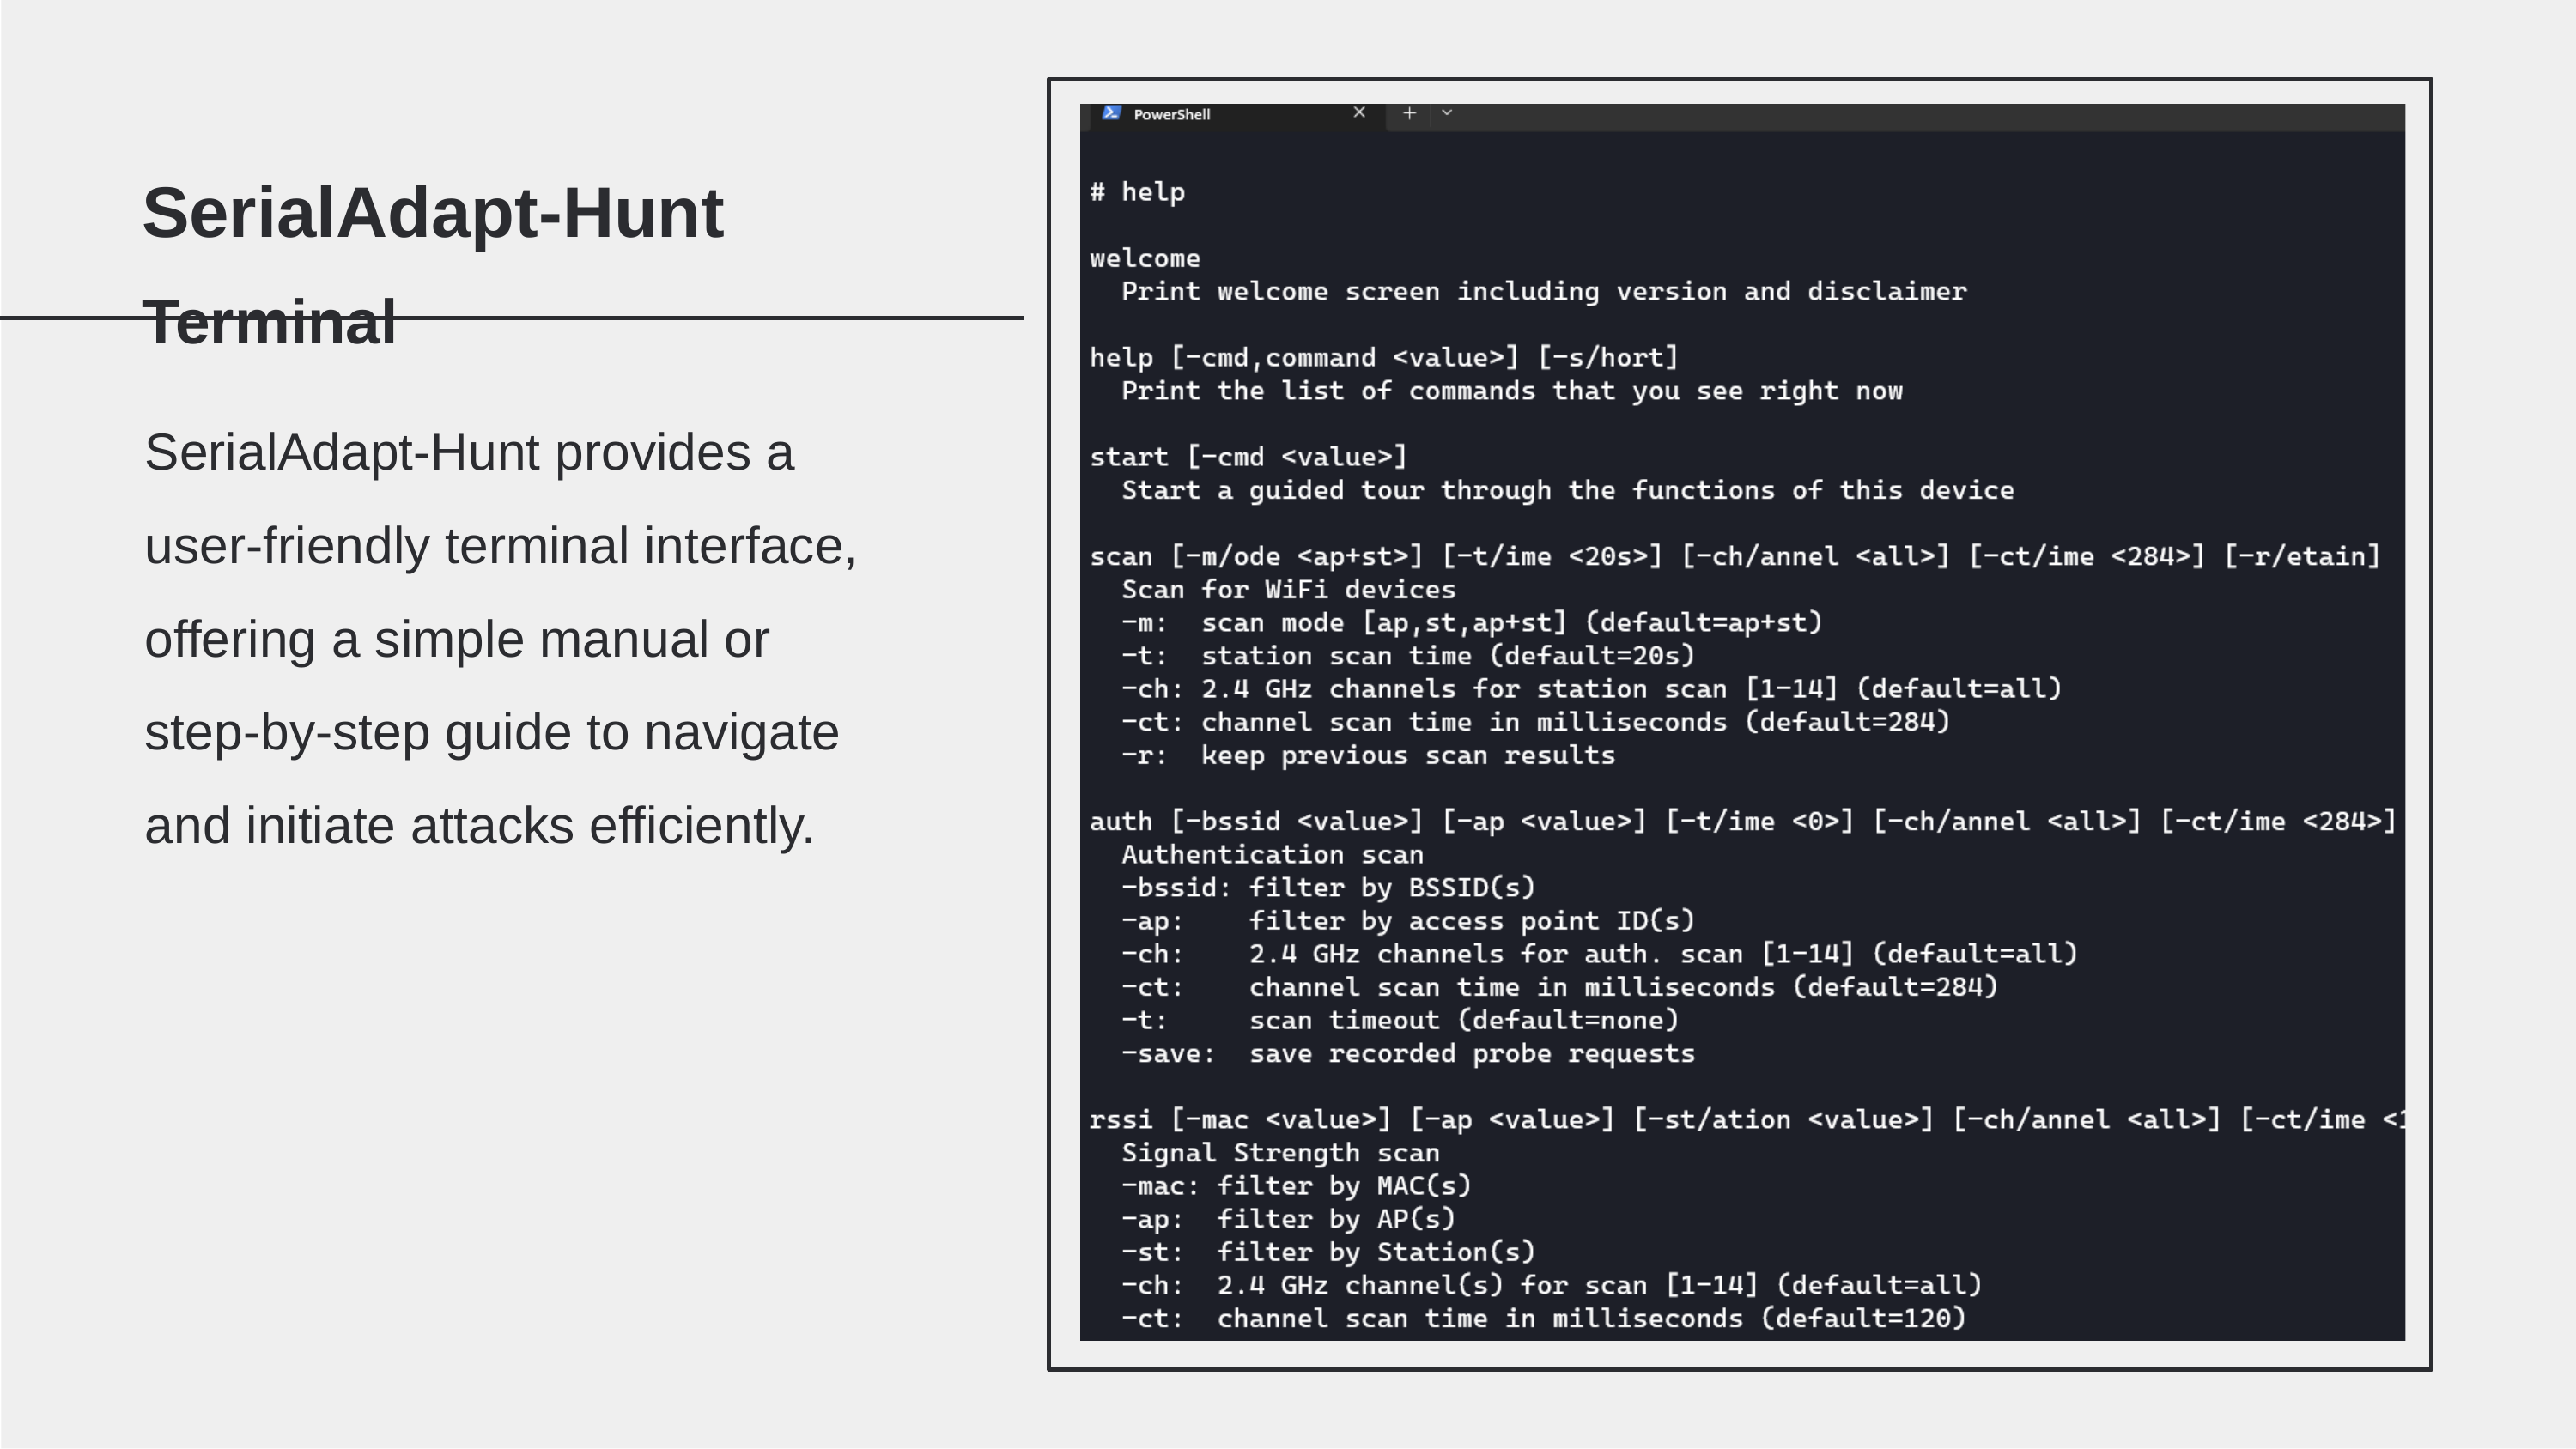

SerialAdapt-Hunt
Terminal
SerialAdapt-Hunt provides a user-friendly terminal interface, offering a simple manual or step-by-step guide to navigate and initiate attacks efficiently.